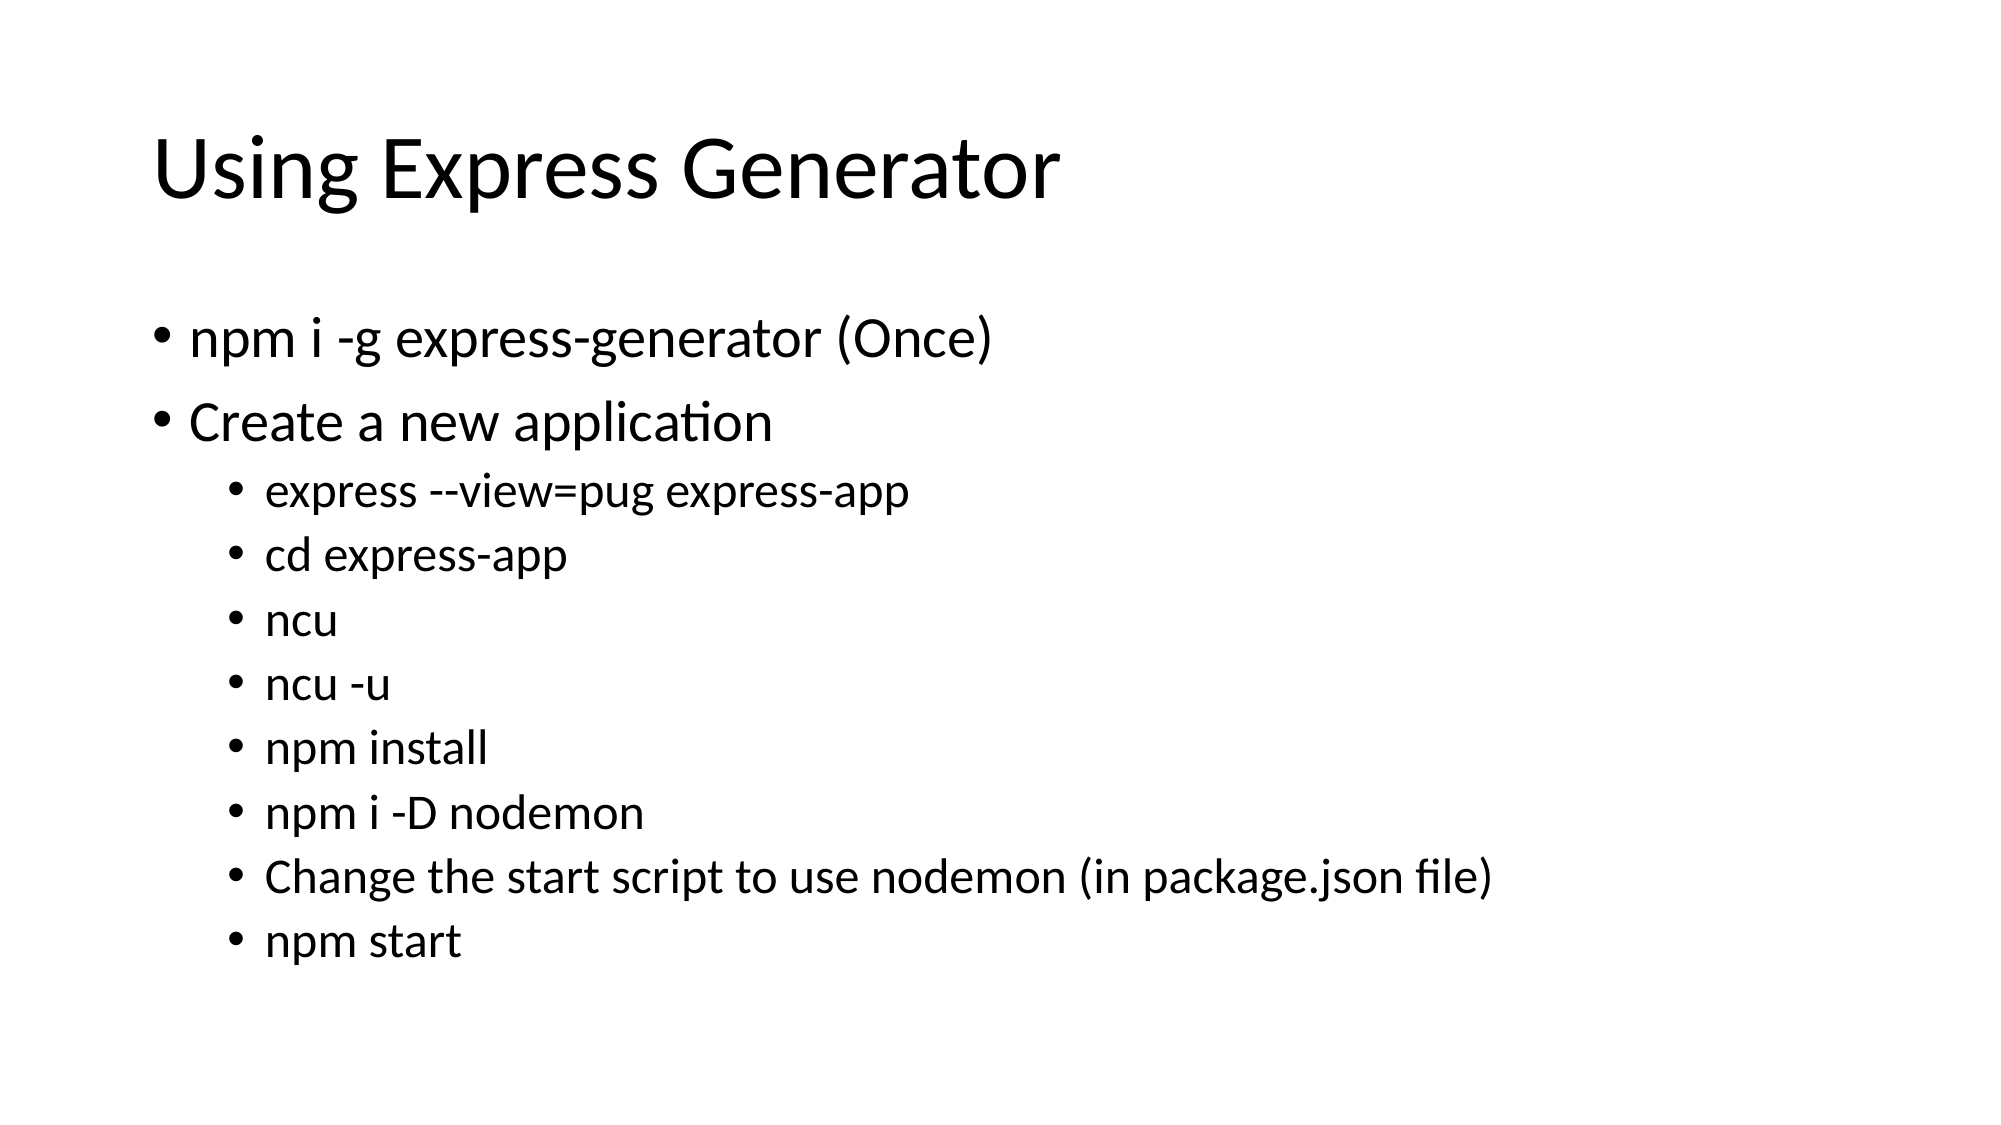

# Using Express Generator
npm i -g express-generator (Once)
Create a new application
express --view=pug express-app
cd express-app
ncu
ncu -u
npm install
npm i -D nodemon
Change the start script to use nodemon (in package.json file)
npm start